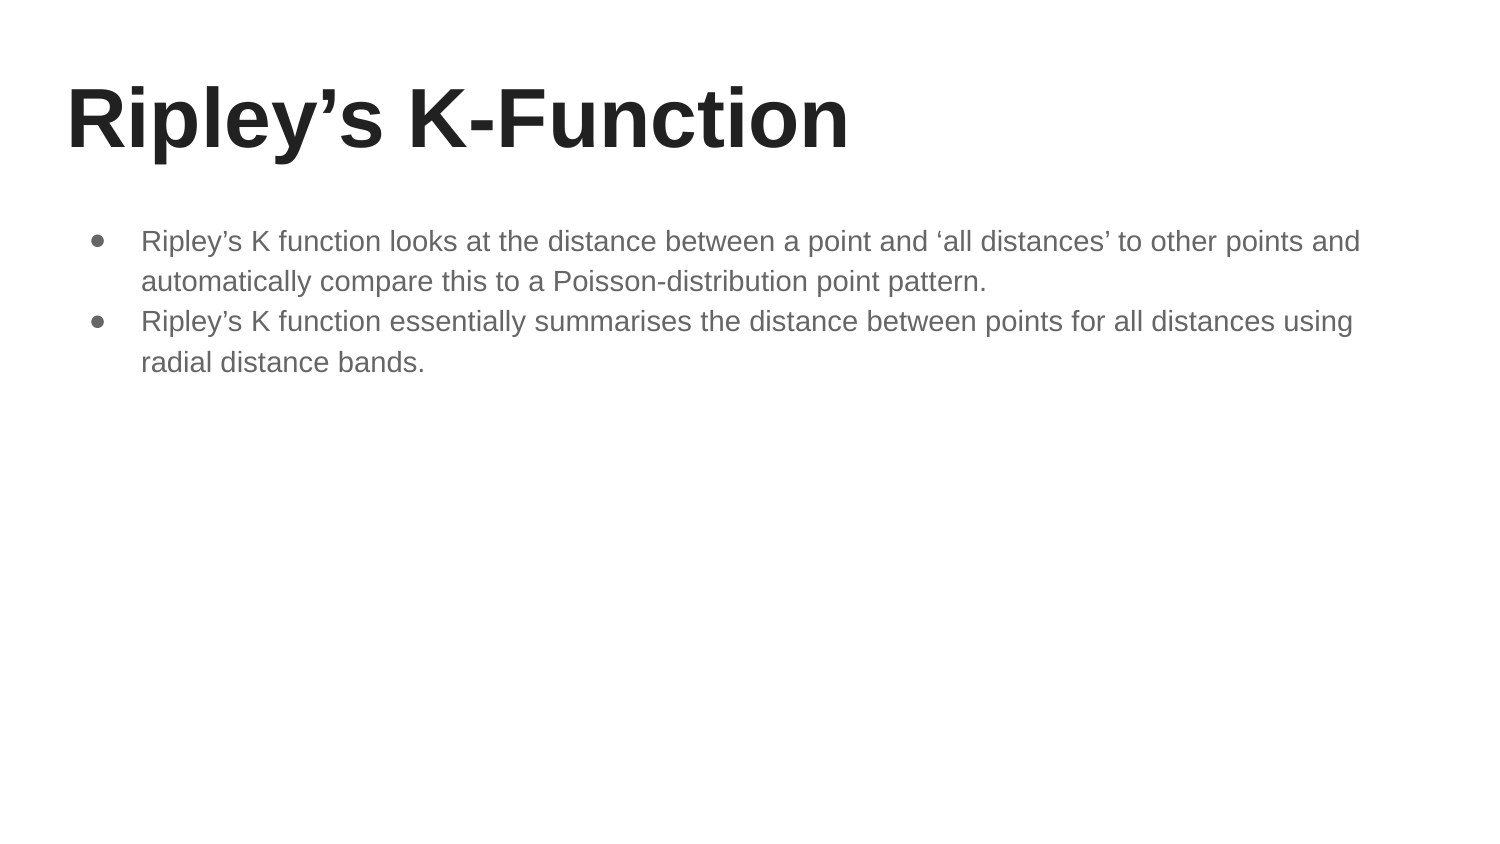

# Ripley’s K-Function
Ripley’s K function looks at the distance between a point and ‘all distances’ to other points and automatically compare this to a Poisson-distribution point pattern.
Ripley’s K function essentially summarises the distance between points for all distances using radial distance bands.